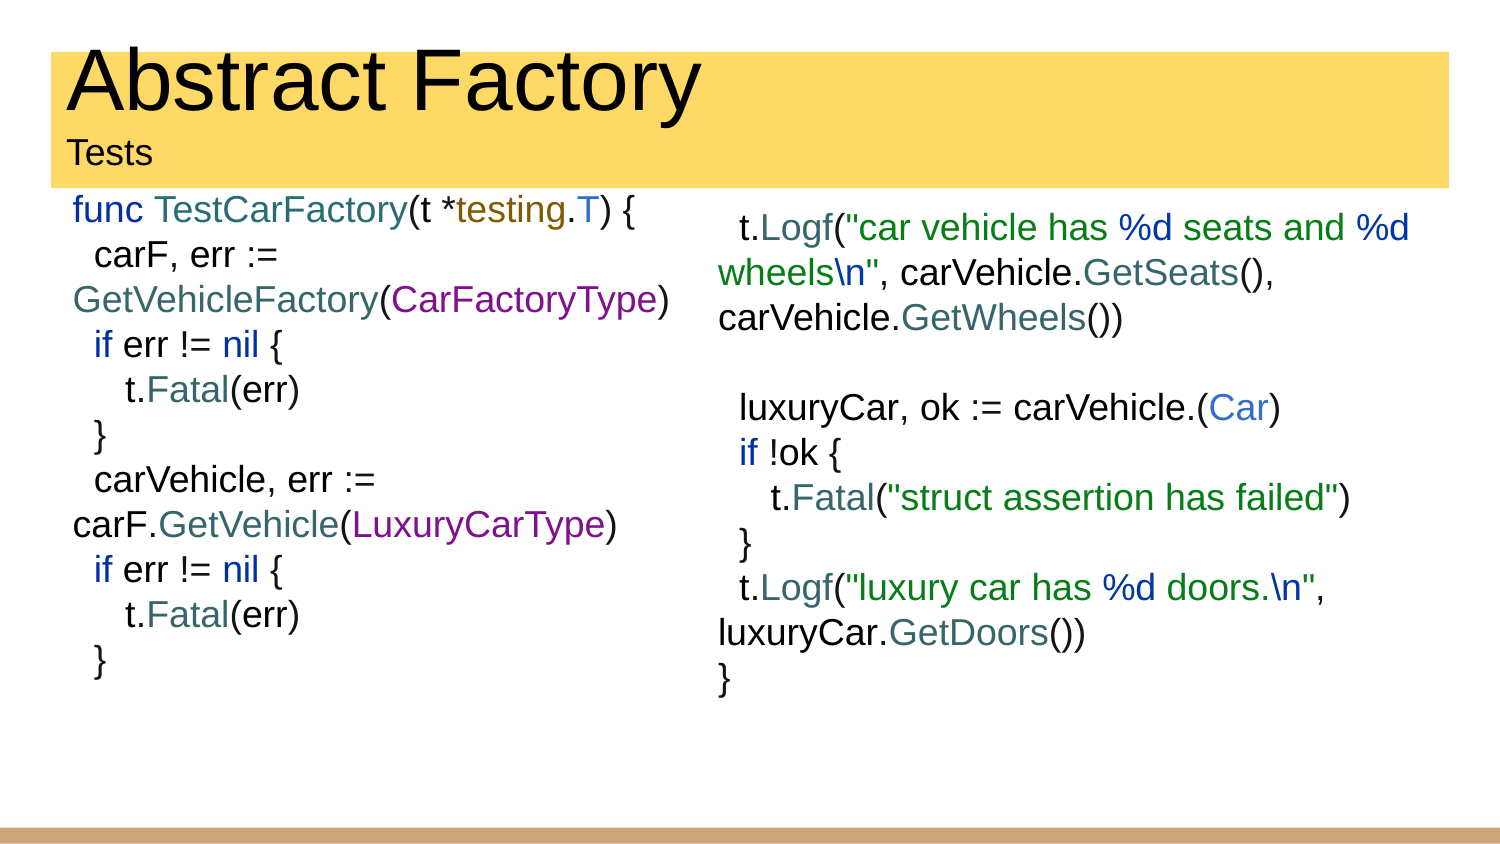

# Abstract Factory
Tests
func TestCarFactory(t *testing.T) {
  carF, err := GetVehicleFactory(CarFactoryType)
  if err != nil {
     t.Fatal(err)
  }
  carVehicle, err := carF.GetVehicle(LuxuryCarType)
  if err != nil {
     t.Fatal(err)
  }

  t.Logf("car vehicle has %d seats and %d wheels\n", carVehicle.GetSeats(), carVehicle.GetWheels())

  luxuryCar, ok := carVehicle.(Car)
  if !ok {
     t.Fatal("struct assertion has failed")
  }
  t.Logf("luxury car has %d doors.\n", luxuryCar.GetDoors())
}